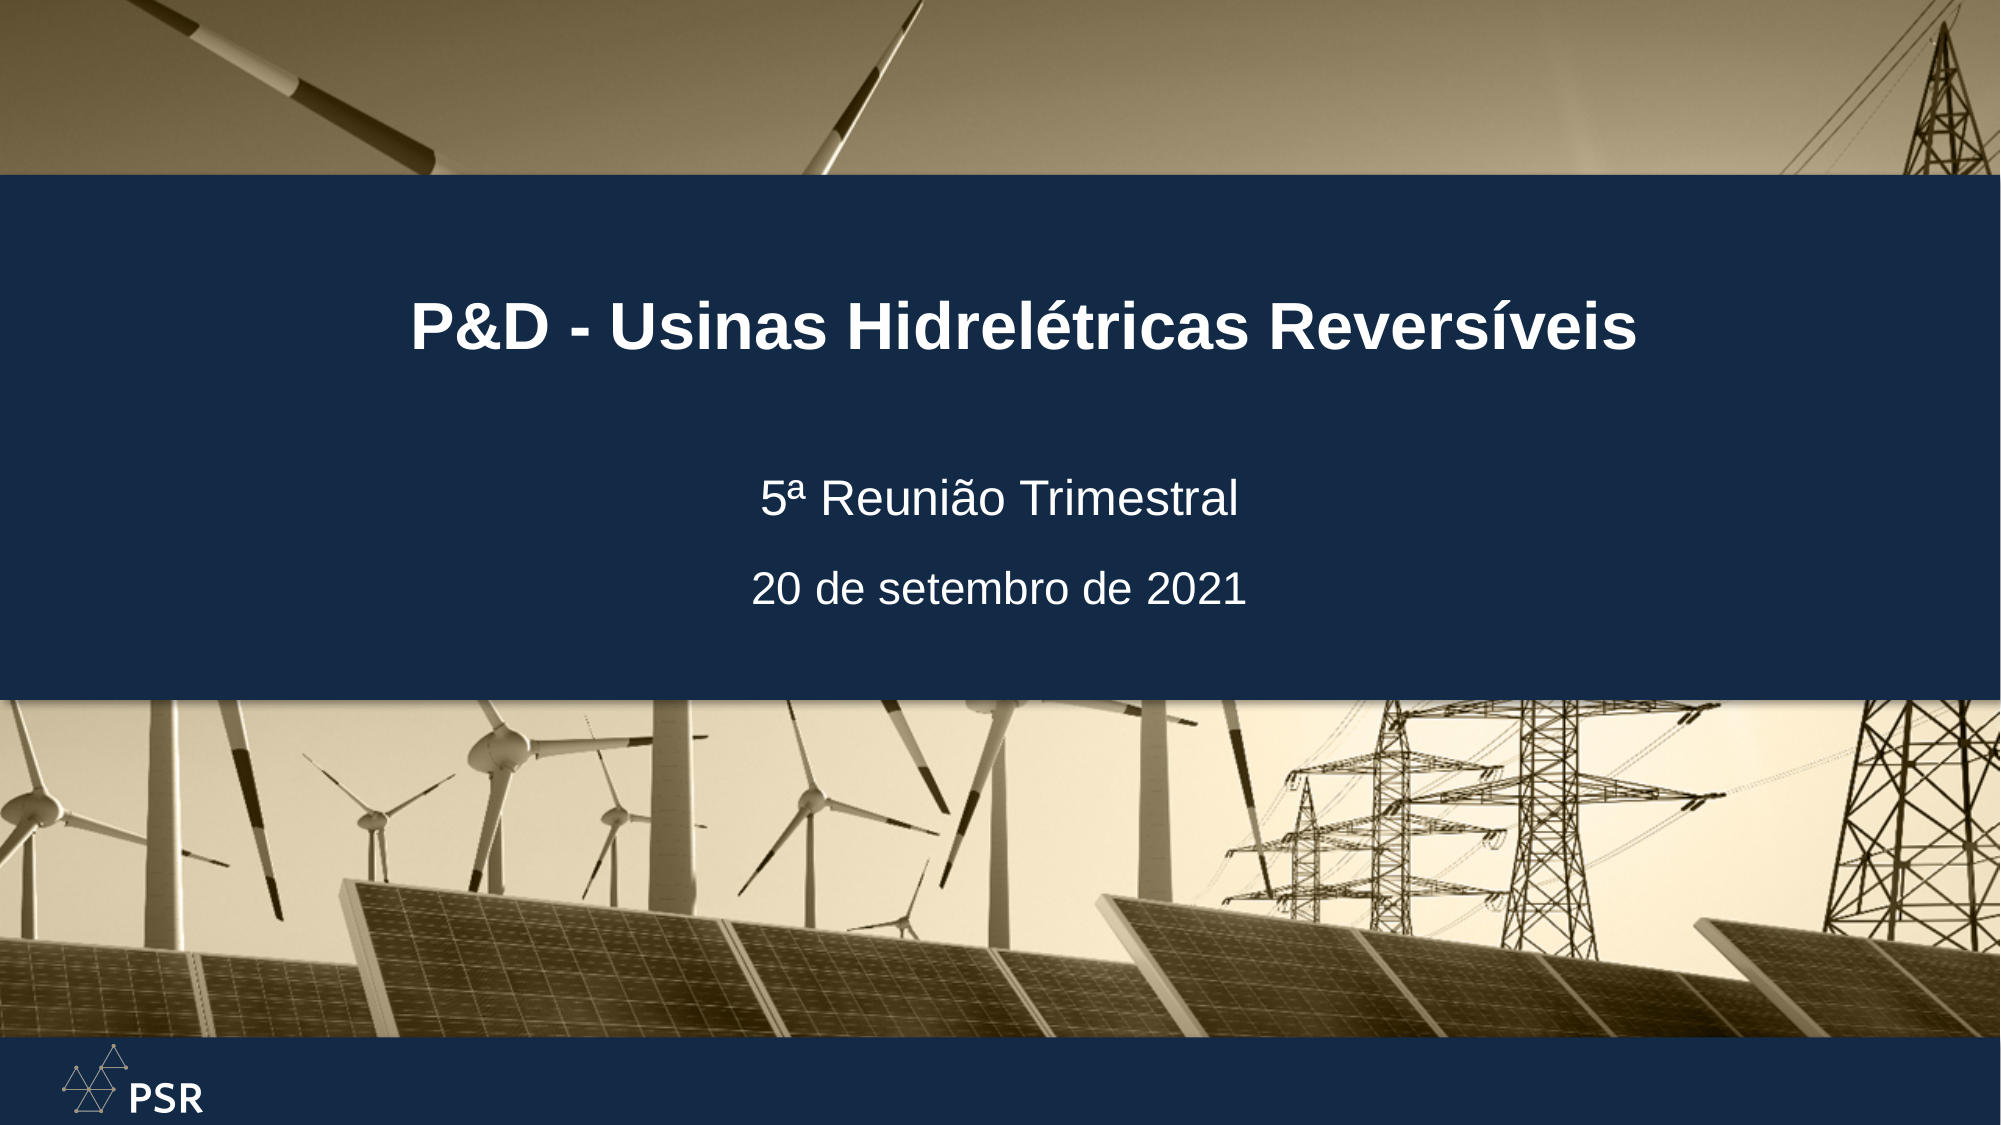

# P&D - Usinas Hidrelétricas Reversíveis
5ª Reunião Trimestral
20 de setembro de 2021